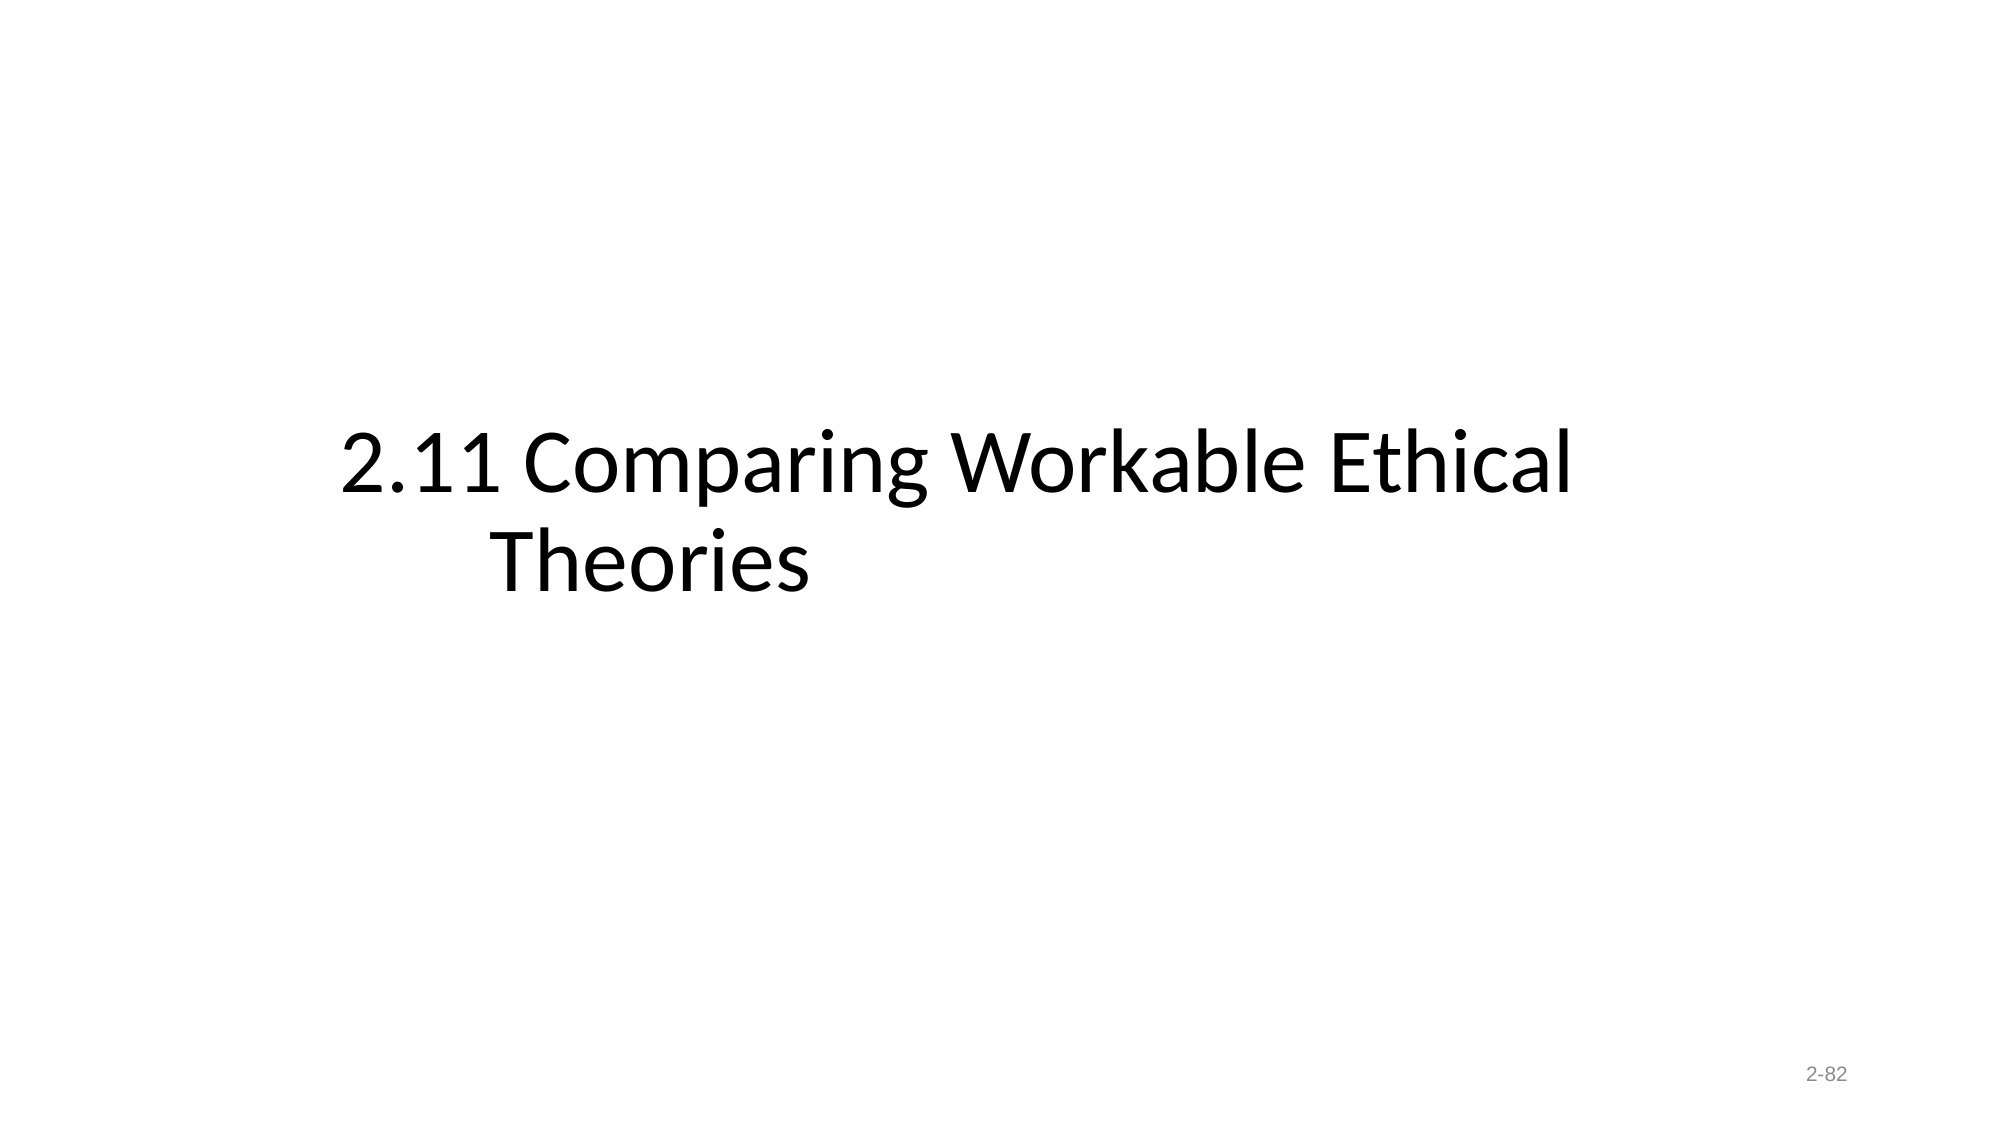

# 2.11 Comparing Workable Ethical 	Theories
2-82